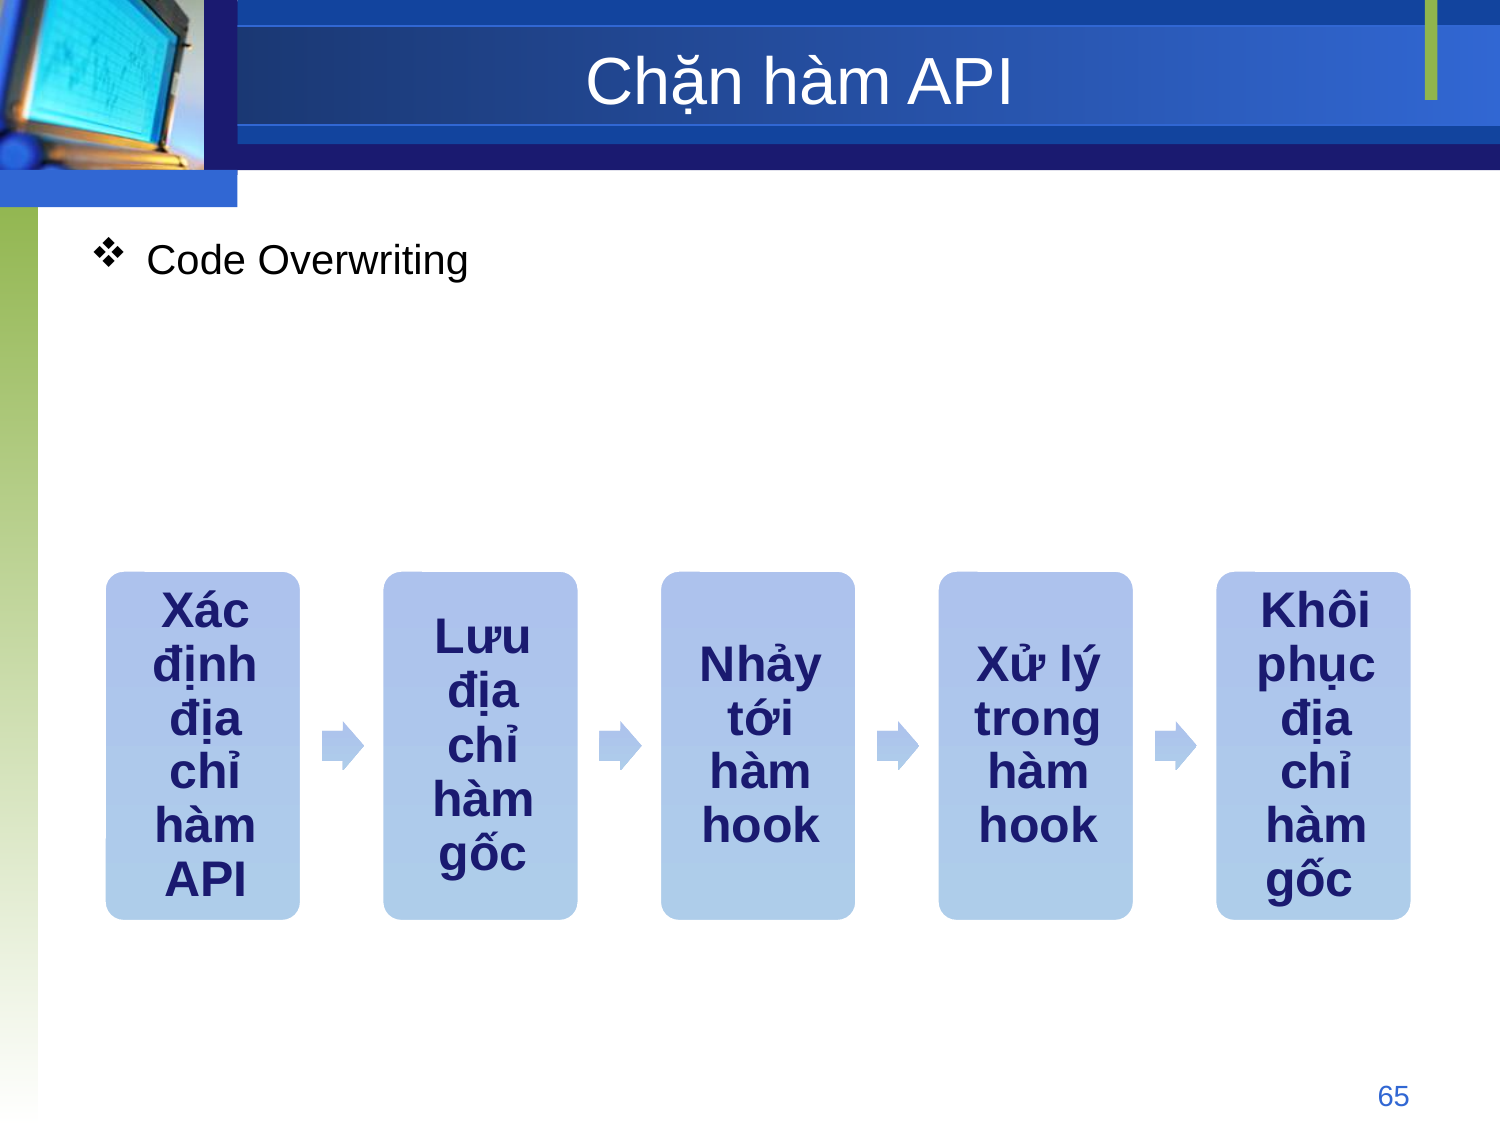

# Chặn hàm API

Code Overwriting
Xác định địa chỉ hàm API

Lưu địa chỉ hàm gốc

Nhảy tới hàm hook

Xử lý trong hàm hook

Khôi phục địa chỉ hàm gốc
65